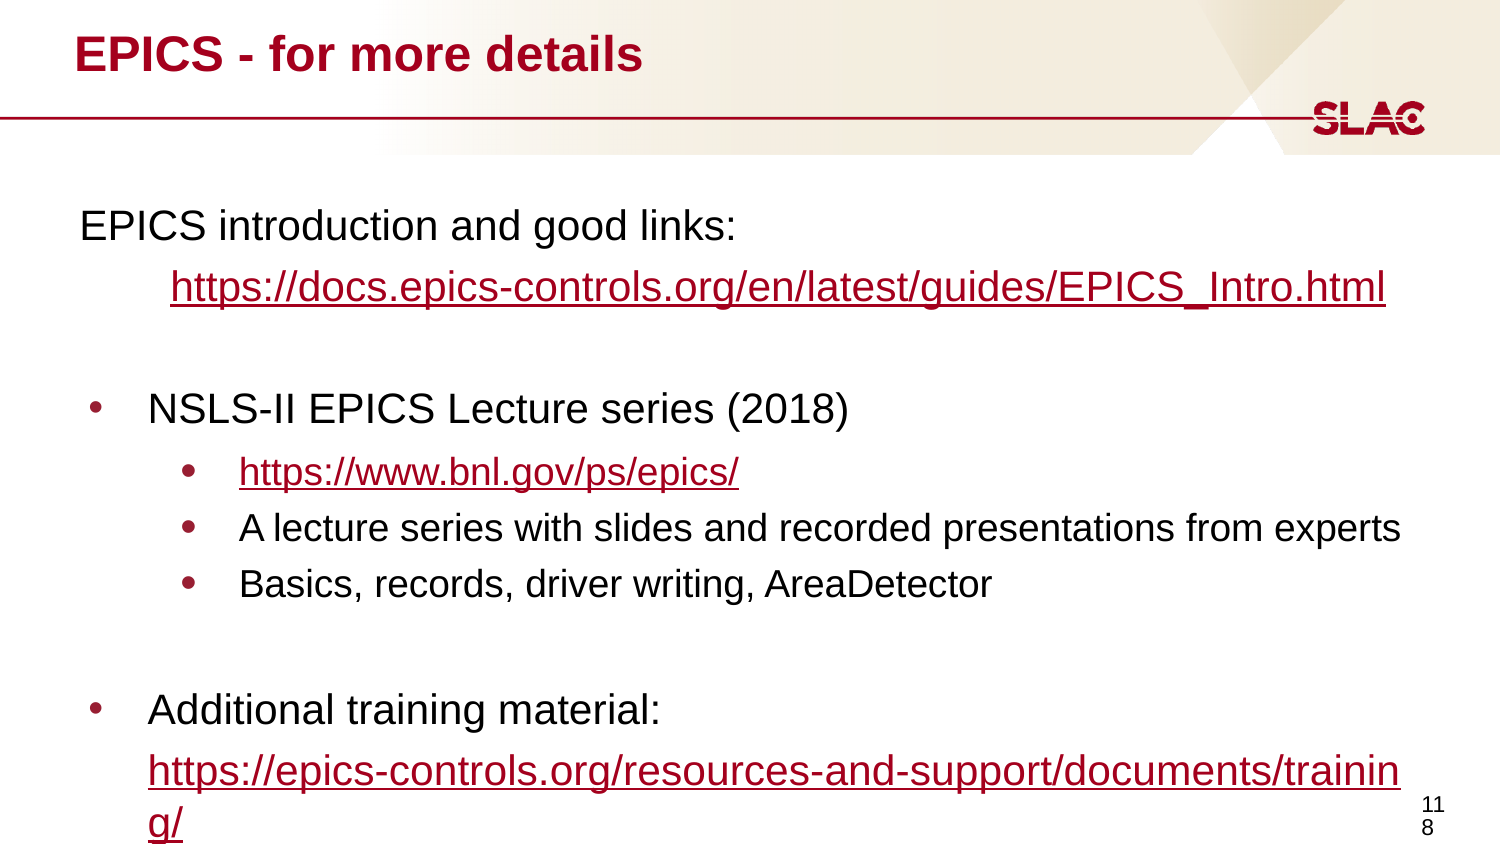

# EPICS - for more details
EPICS introduction and good links:
https://docs.epics-controls.org/en/latest/guides/EPICS_Intro.html

NSLS-II EPICS Lecture series (2018)
https://www.bnl.gov/ps/epics/
A lecture series with slides and recorded presentations from experts
Basics, records, driver writing, AreaDetector

Additional training material: https://epics-controls.org/resources-and-support/documents/training/

118